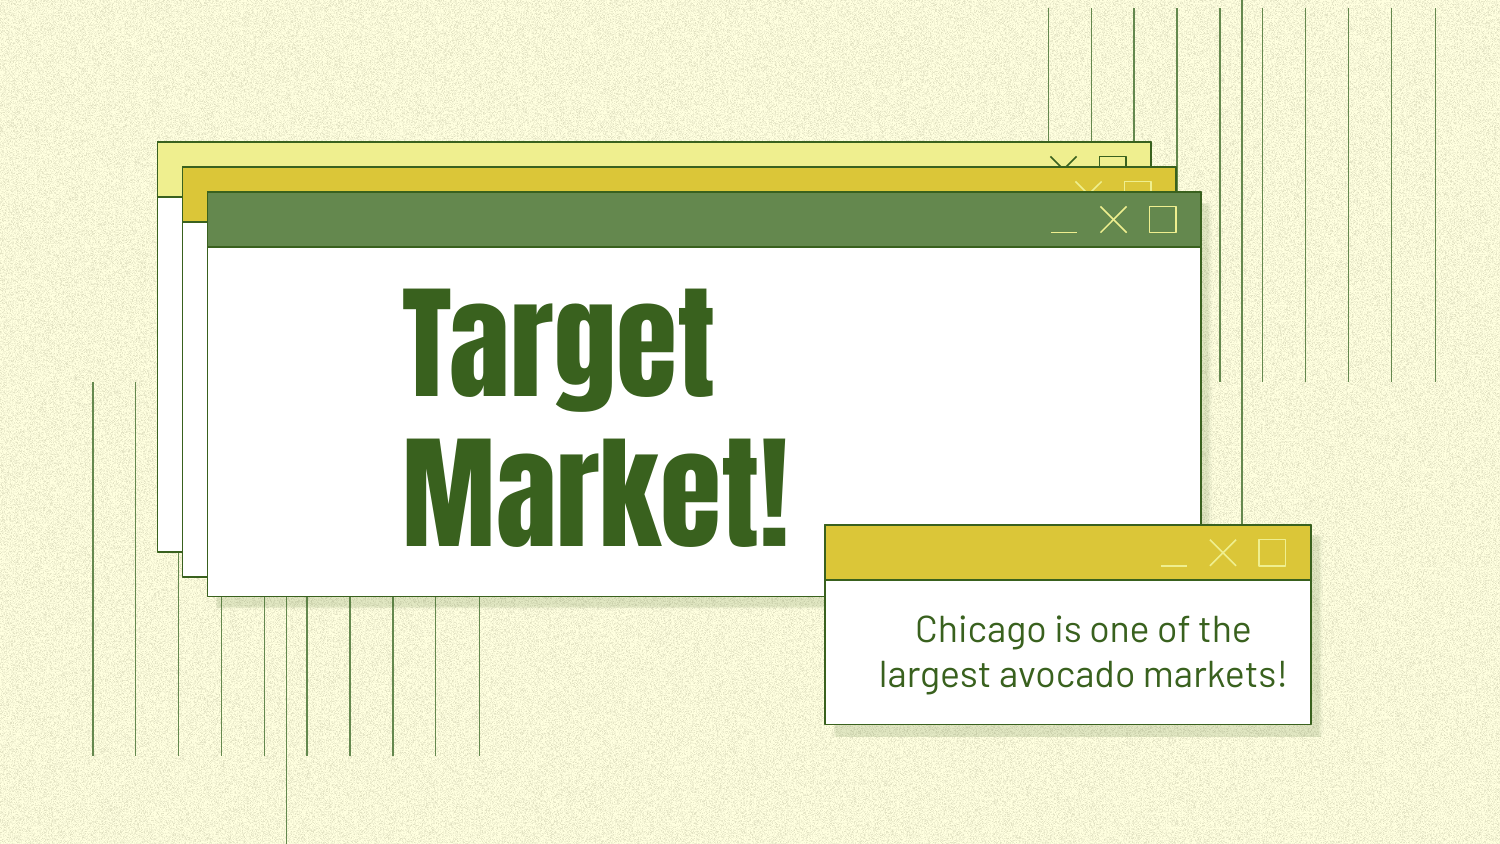

# Target Market!
Chicago is one of the largest avocado markets!